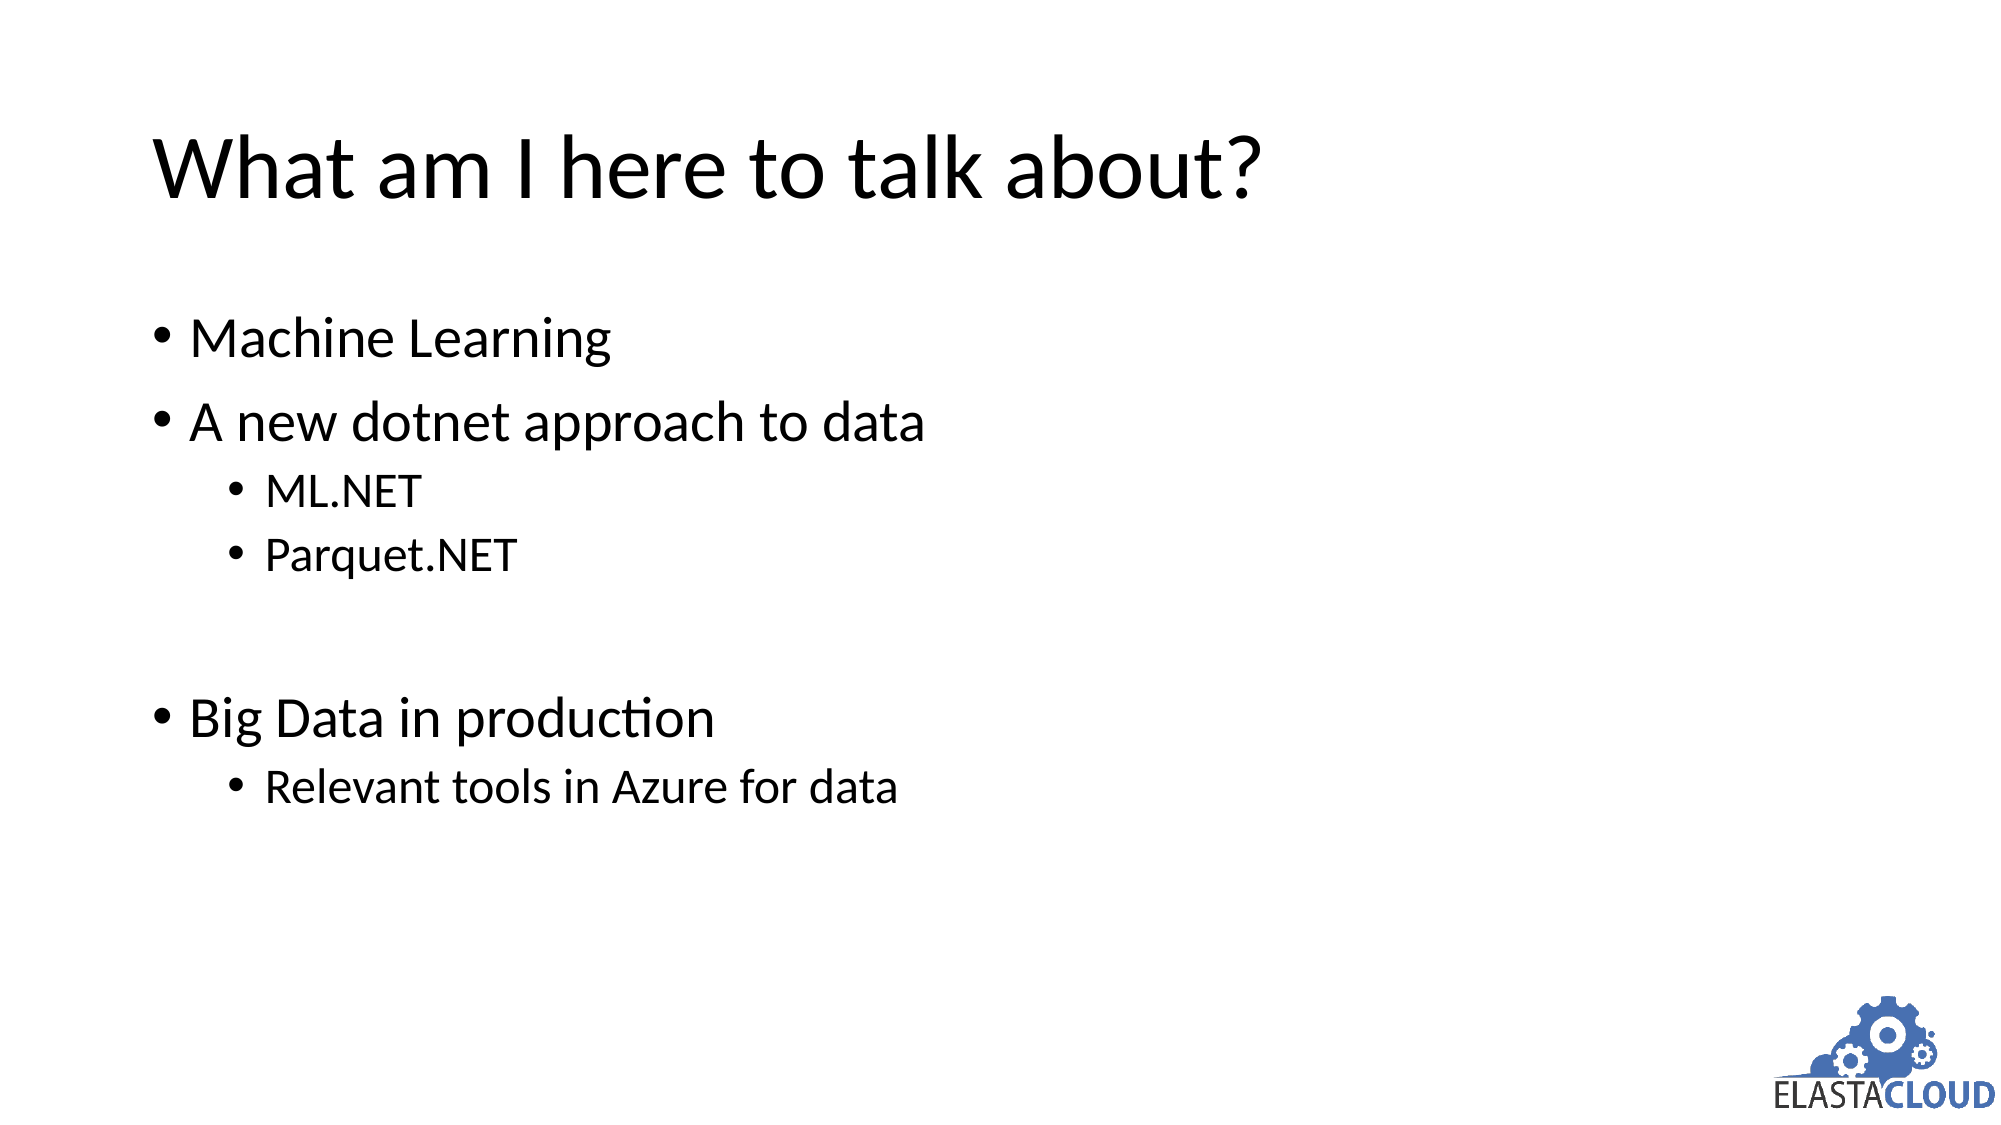

# What am I here to talk about?
Machine Learning
A new dotnet approach to data
ML.NET
Parquet.NET

Big Data in production
Relevant tools in Azure for data